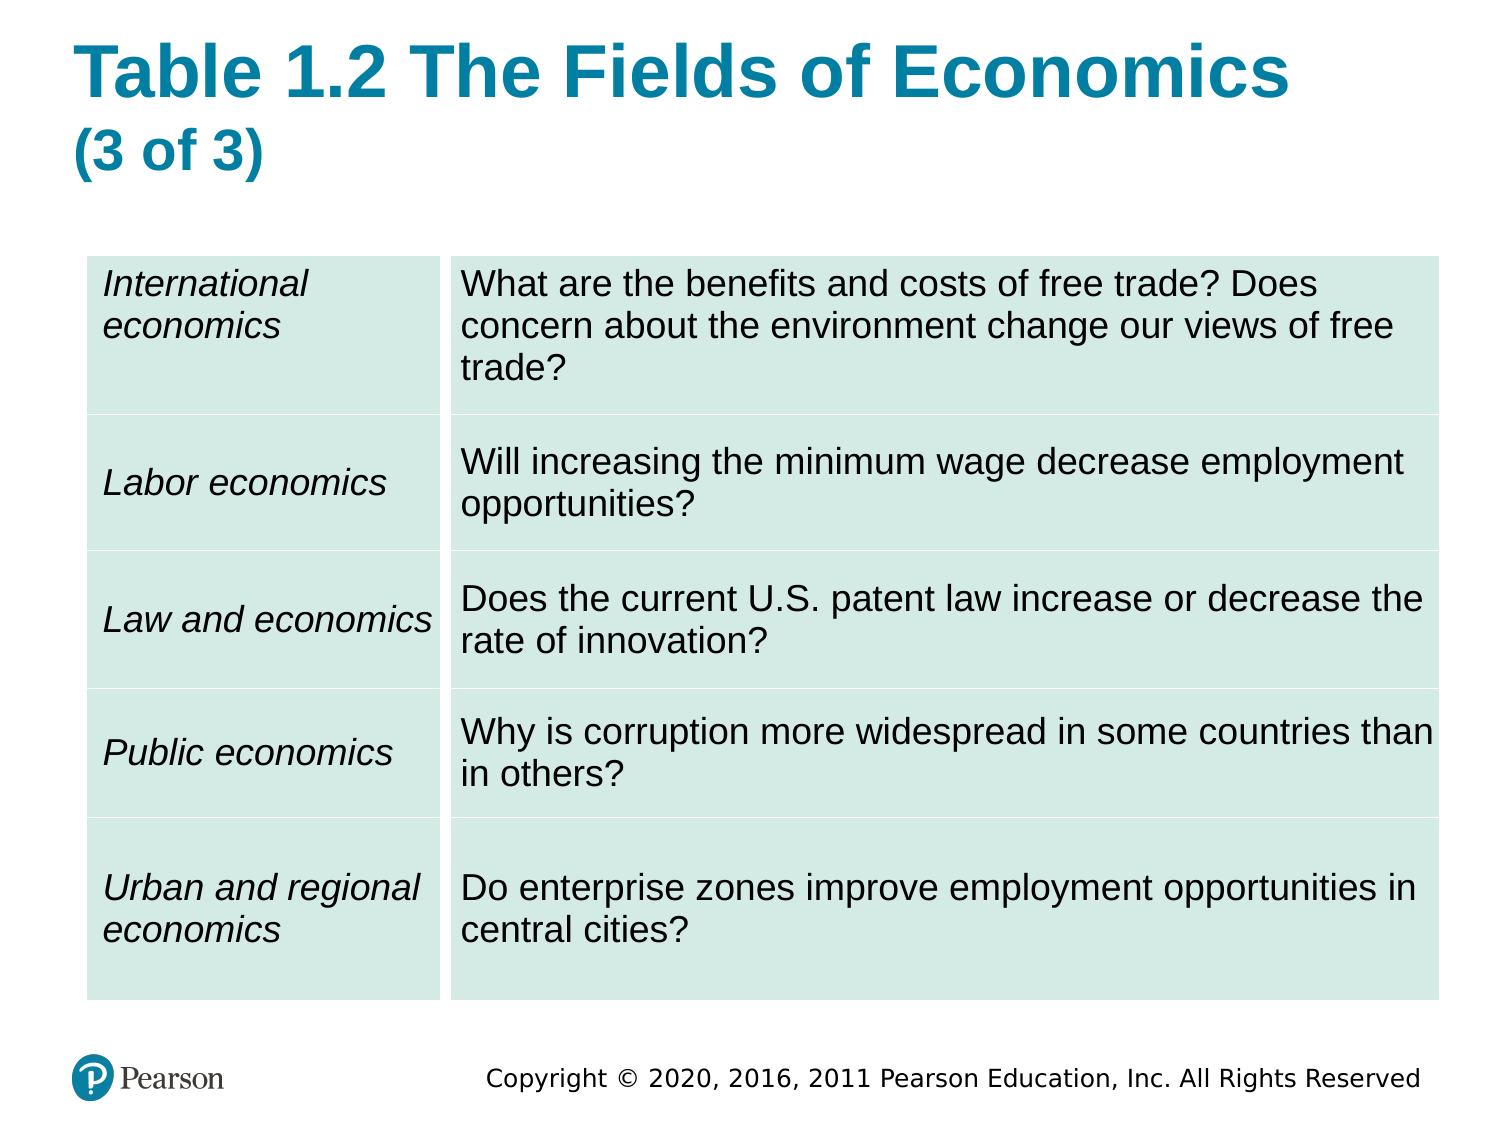

# Table 1.2 The Fields of Economics   (3 of 3)
| International economics | What are the benefits and costs of free trade? Does concern about the environment change our views of free trade? |
| --- | --- |
| Labor economics | Will increasing the minimum wage decrease employment opportunities? |
| Law and economics | Does the current U.S. patent law increase or decrease the rate of innovation? |
| Public economics | Why is corruption more widespread in some countries than in others? |
| Urban and regional economics | Do enterprise zones improve employment opportunities in central cities? |